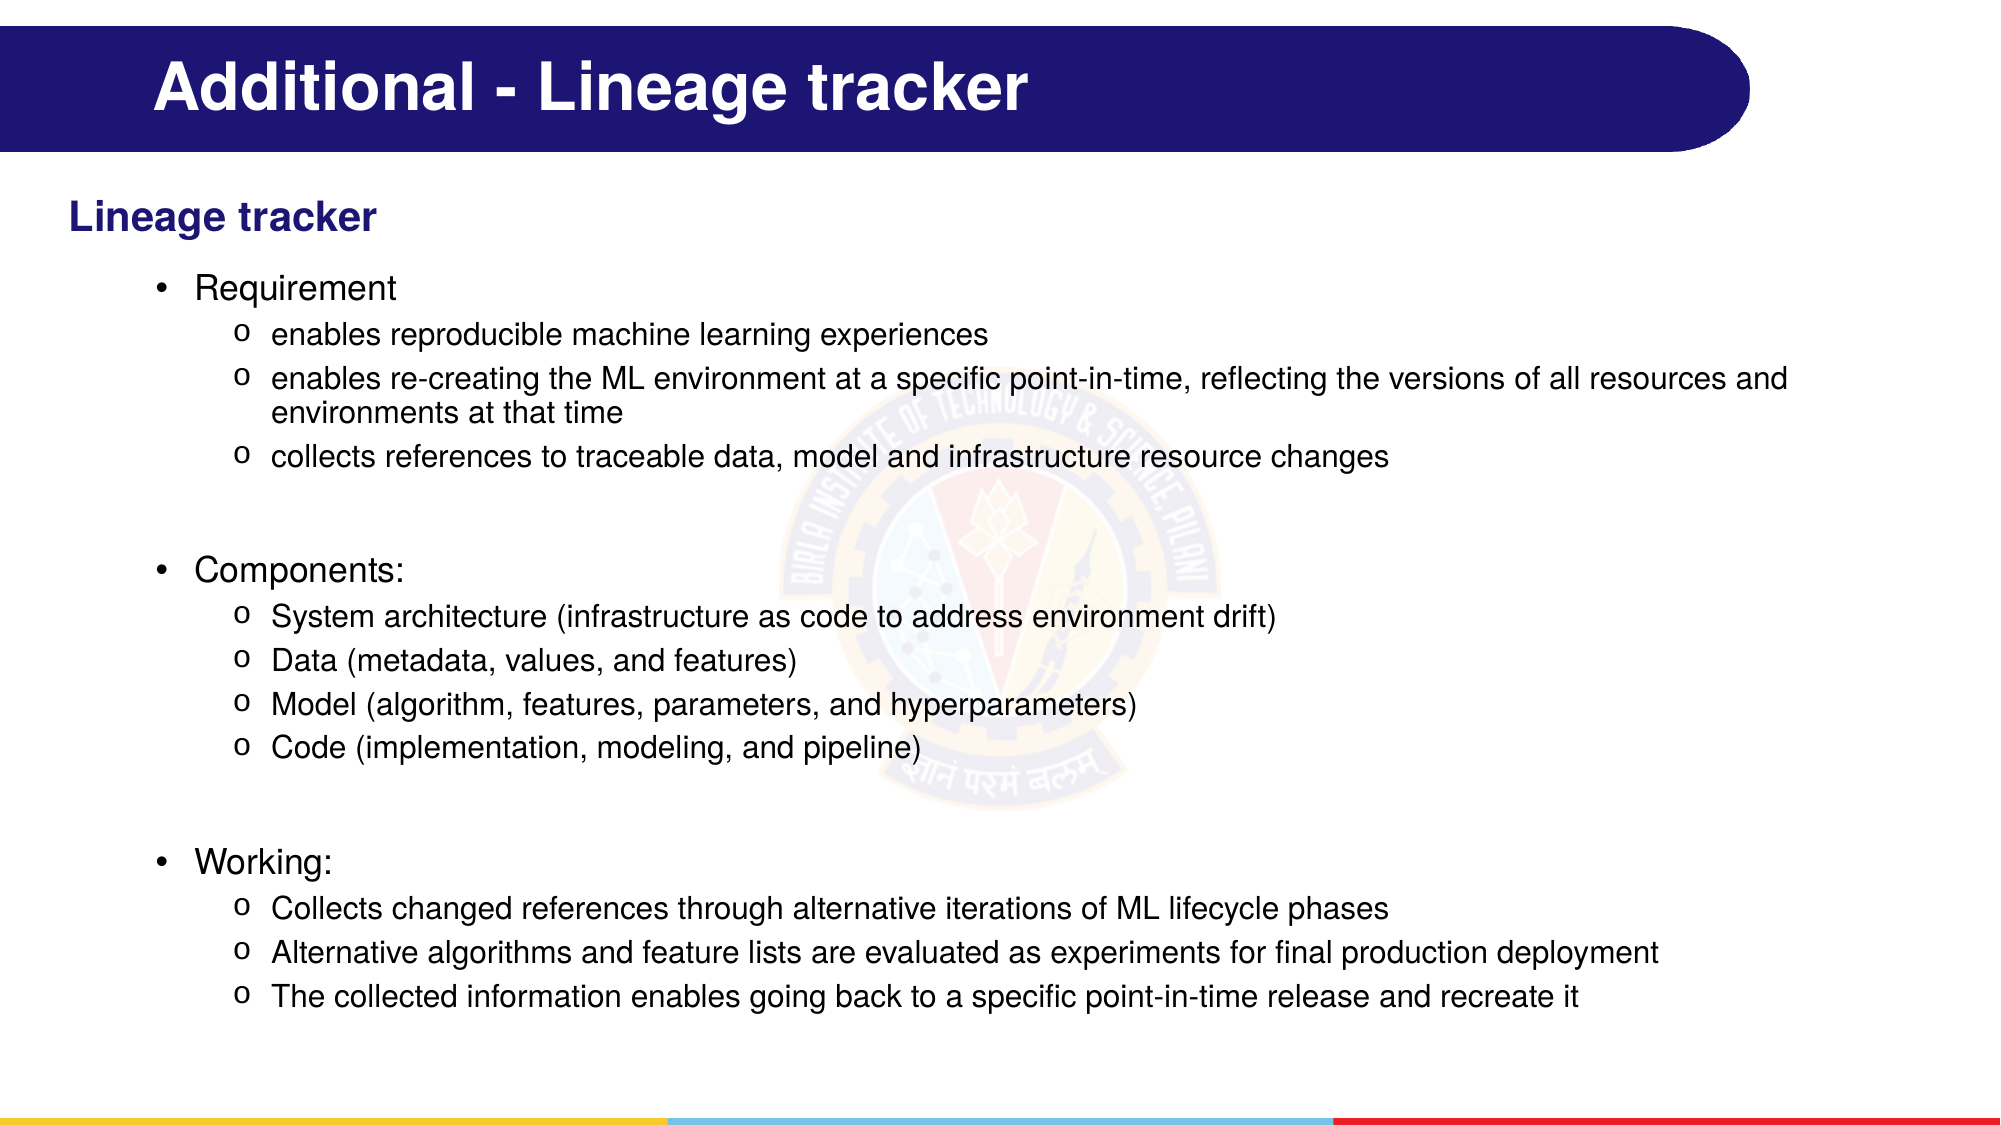

# Additional - Lineage tracker
Lineage tracker
Requirement
enables reproducible machine learning experiences
enables re-creating the ML environment at a specific point-in-time, reflecting the versions of all resources and environments at that time
collects references to traceable data, model and infrastructure resource changes

Components:
System architecture (infrastructure as code to address environment drift)
Data (metadata, values, and features)
Model (algorithm, features, parameters, and hyperparameters)
Code (implementation, modeling, and pipeline)

Working:
Collects changed references through alternative iterations of ML lifecycle phases
Alternative algorithms and feature lists are evaluated as experiments for final production deployment
The collected information enables going back to a specific point-in-time release and recreate it